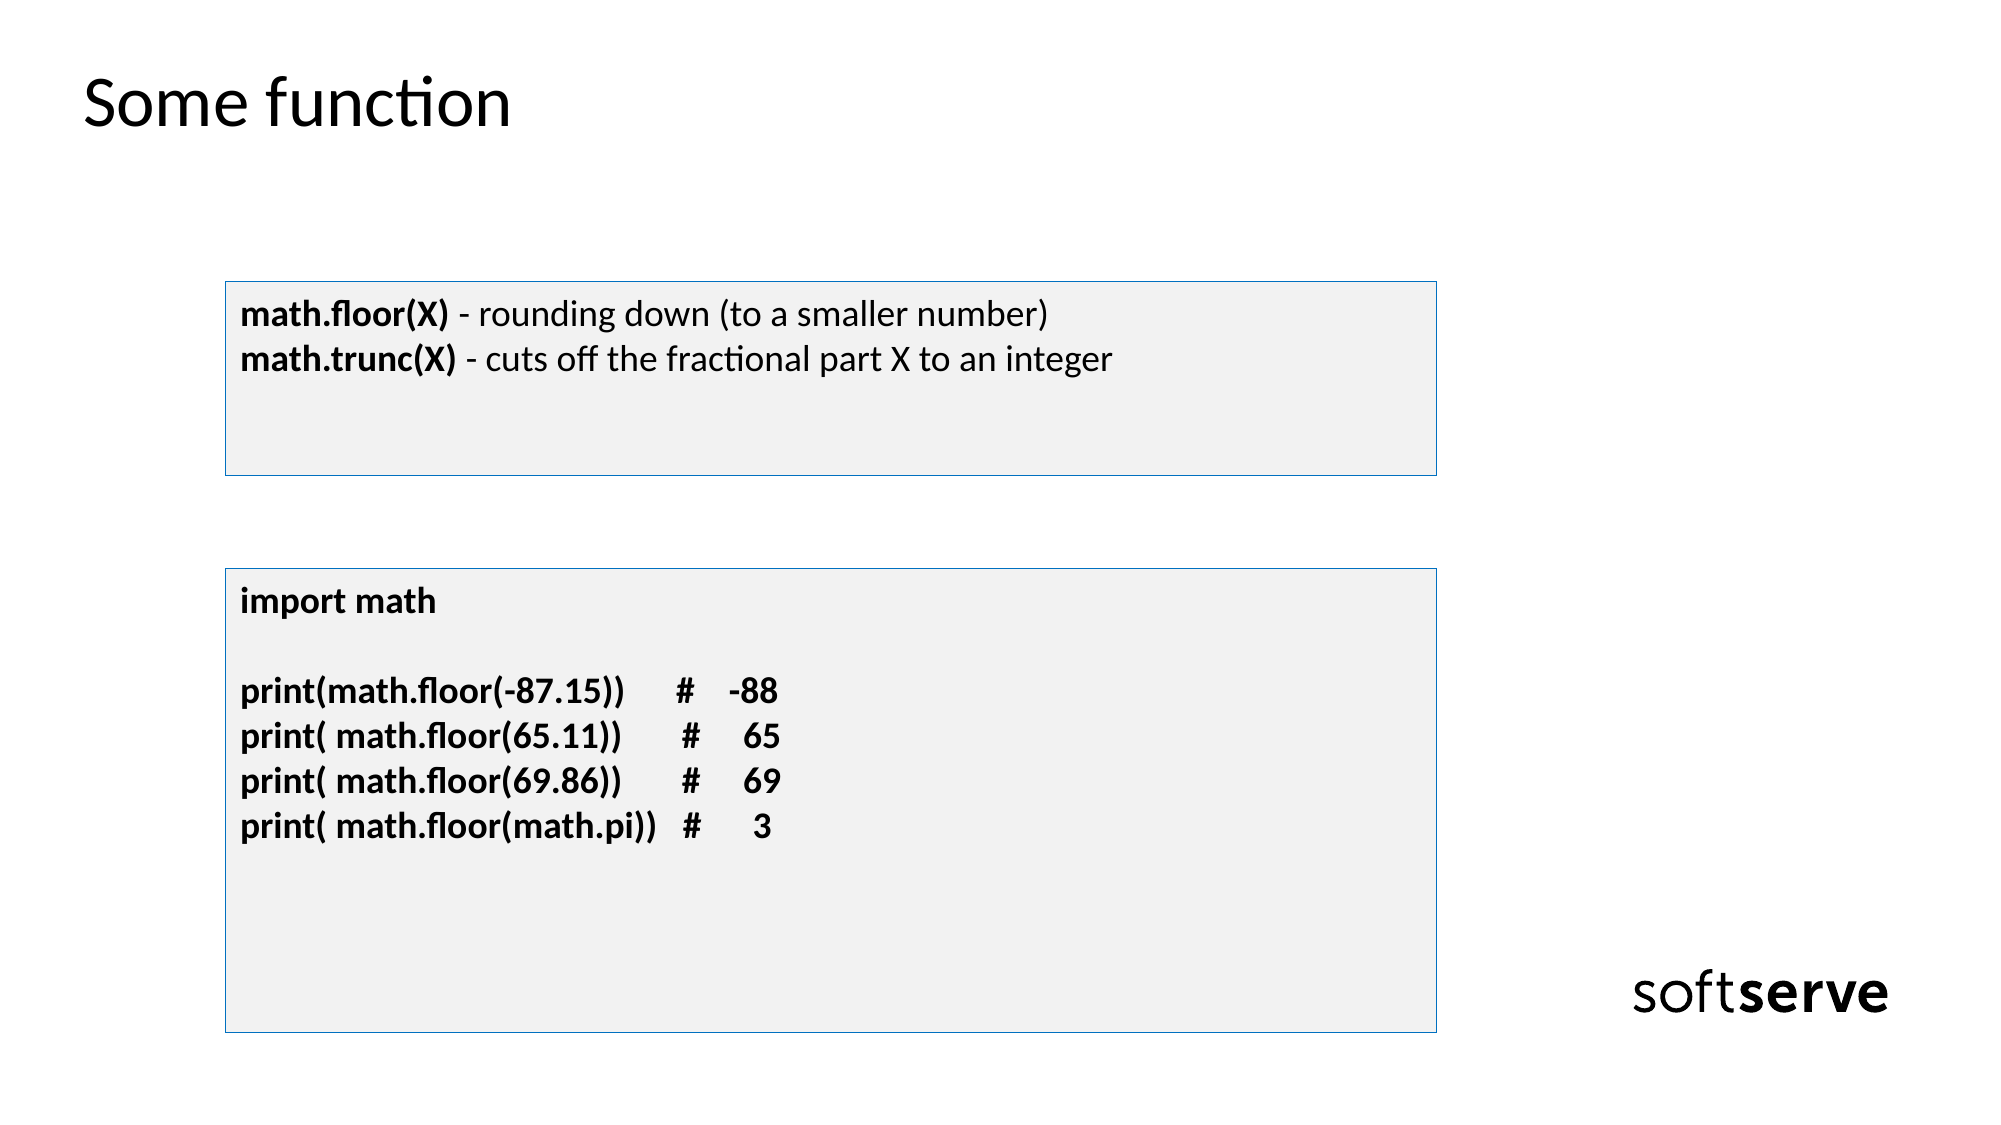

# Some function
math.floor(X) - rounding down (to a smaller number)
math.trunc(X) - cuts off the fractional part X to an integer

import math

print(math.floor(-87.15))      #    -88
print( math.floor(65.11))       #     65
print( math.floor(69.86))       #     69
print( math.floor(math.pi))   #      3